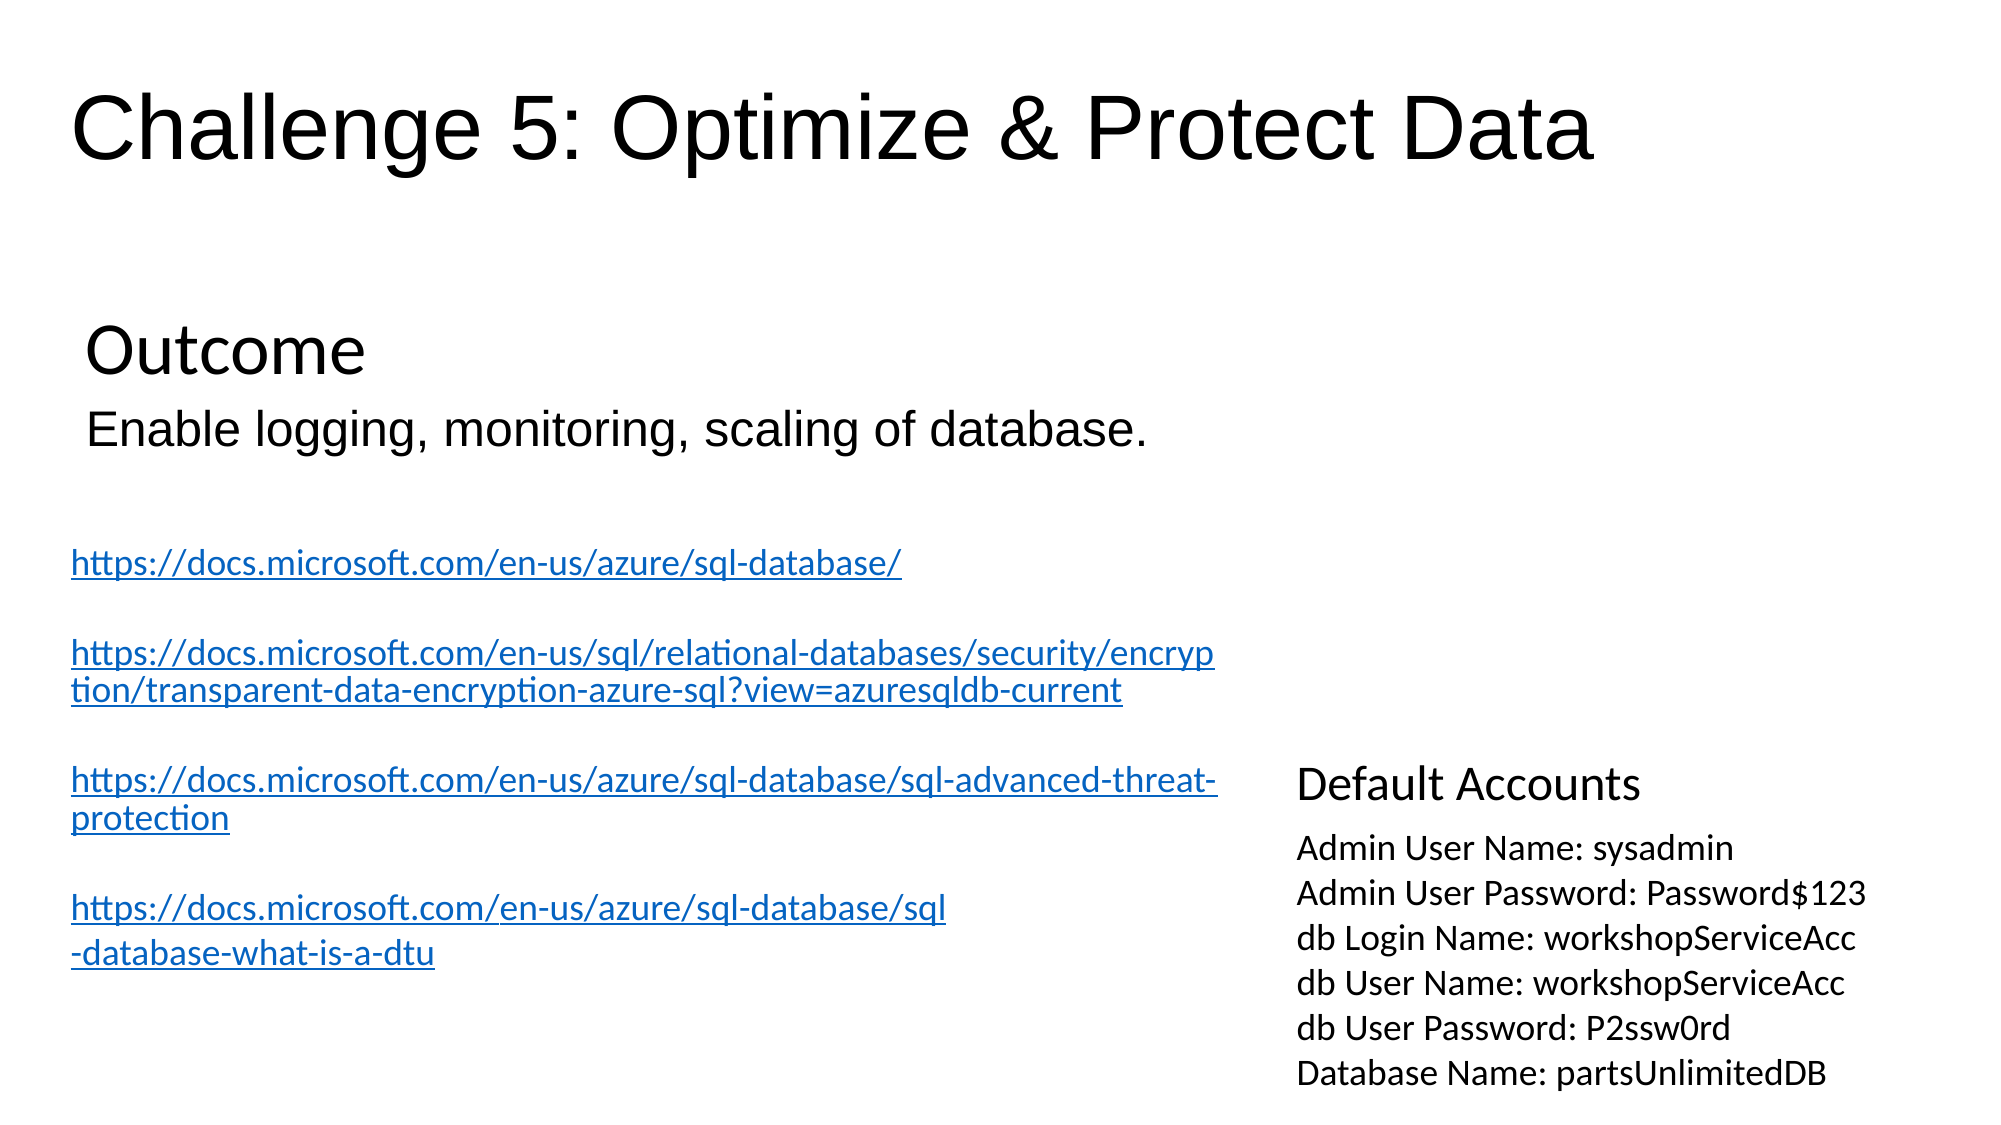

# Challenge 5: Optimize & Protect Data
Outcome
Enable logging, monitoring, scaling of database.

https://docs.microsoft.com/en-us/azure/sql-database/

https://docs.microsoft.com/en-us/sql/relational-databases/security/encryption/transparent-data-encryption-azure-sql?view=azuresqldb-current

https://docs.microsoft.com/en-us/azure/sql-database/sql-advanced-threat-protection

https://docs.microsoft.com/en-us/azure/sql-database/sql-database-what-is-a-dtu

Default Accounts
Admin User Name: sysadmin
Admin User Password: Password$123
db Login Name: workshopServiceAcc
db User Name: workshopServiceAcc
db User Password: P2ssw0rd
Database Name: partsUnlimitedDB